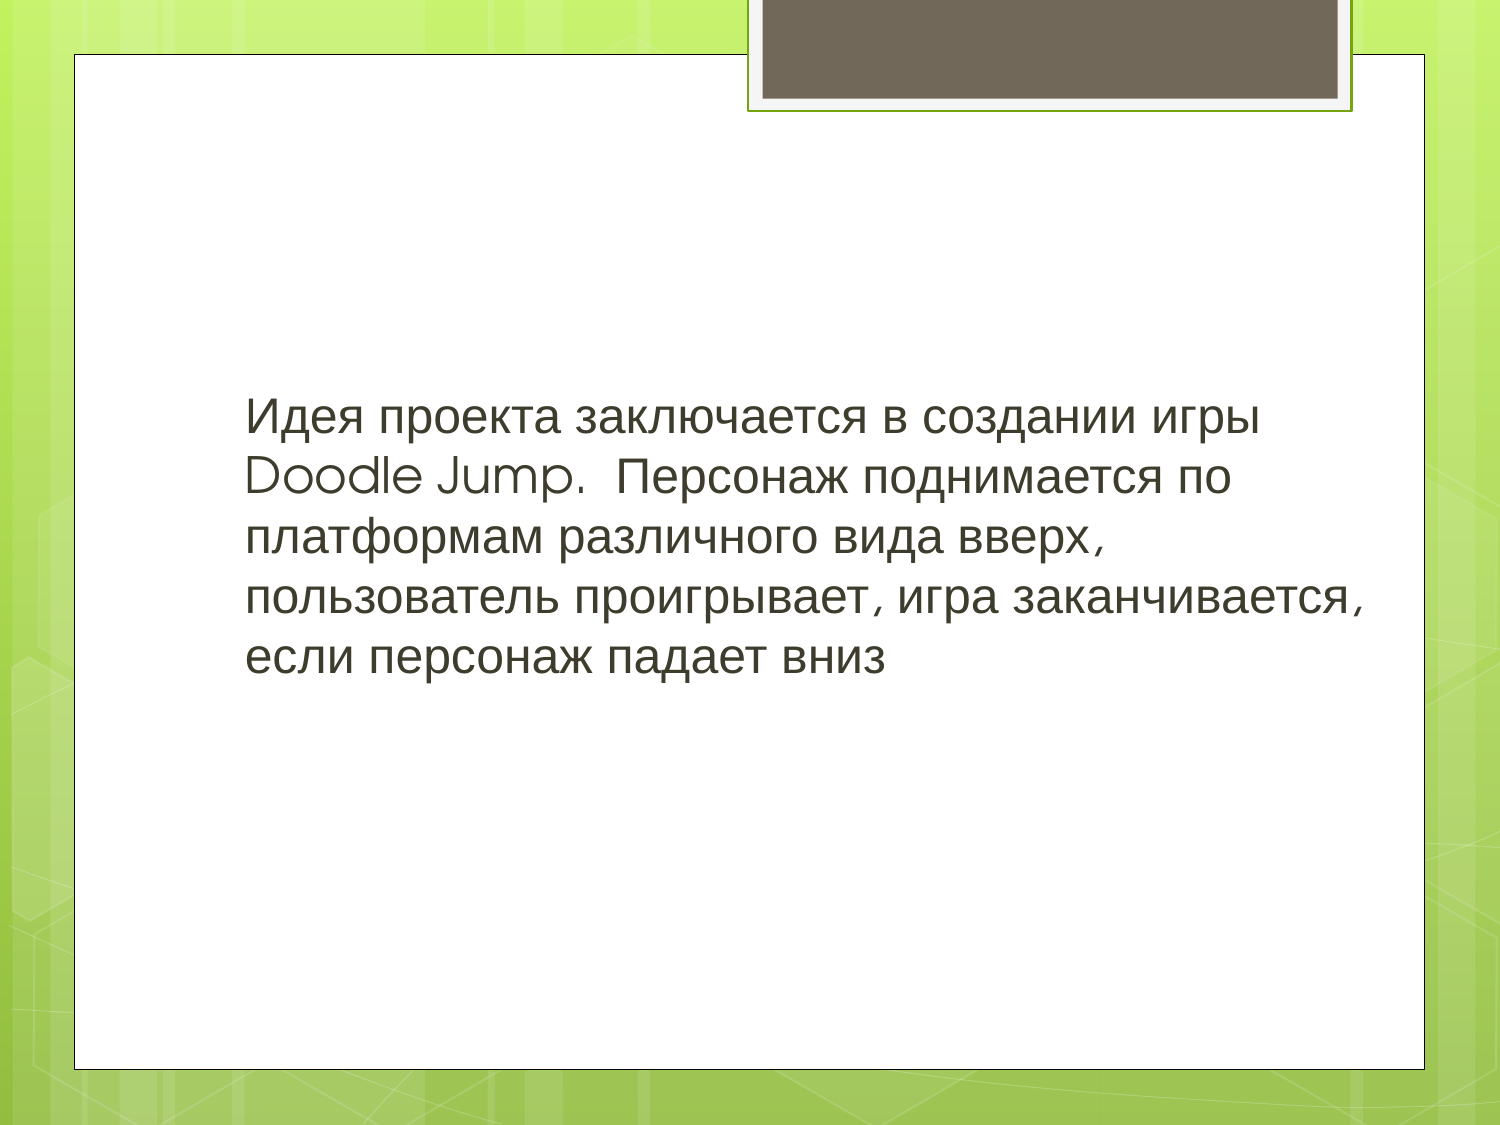

Идея проекта заключается в создании игры Doodle Jump.  Персонаж поднимается по платформам различного вида вверх, пользователь проигрывает, игра заканчивается, если персонаж падает вниз